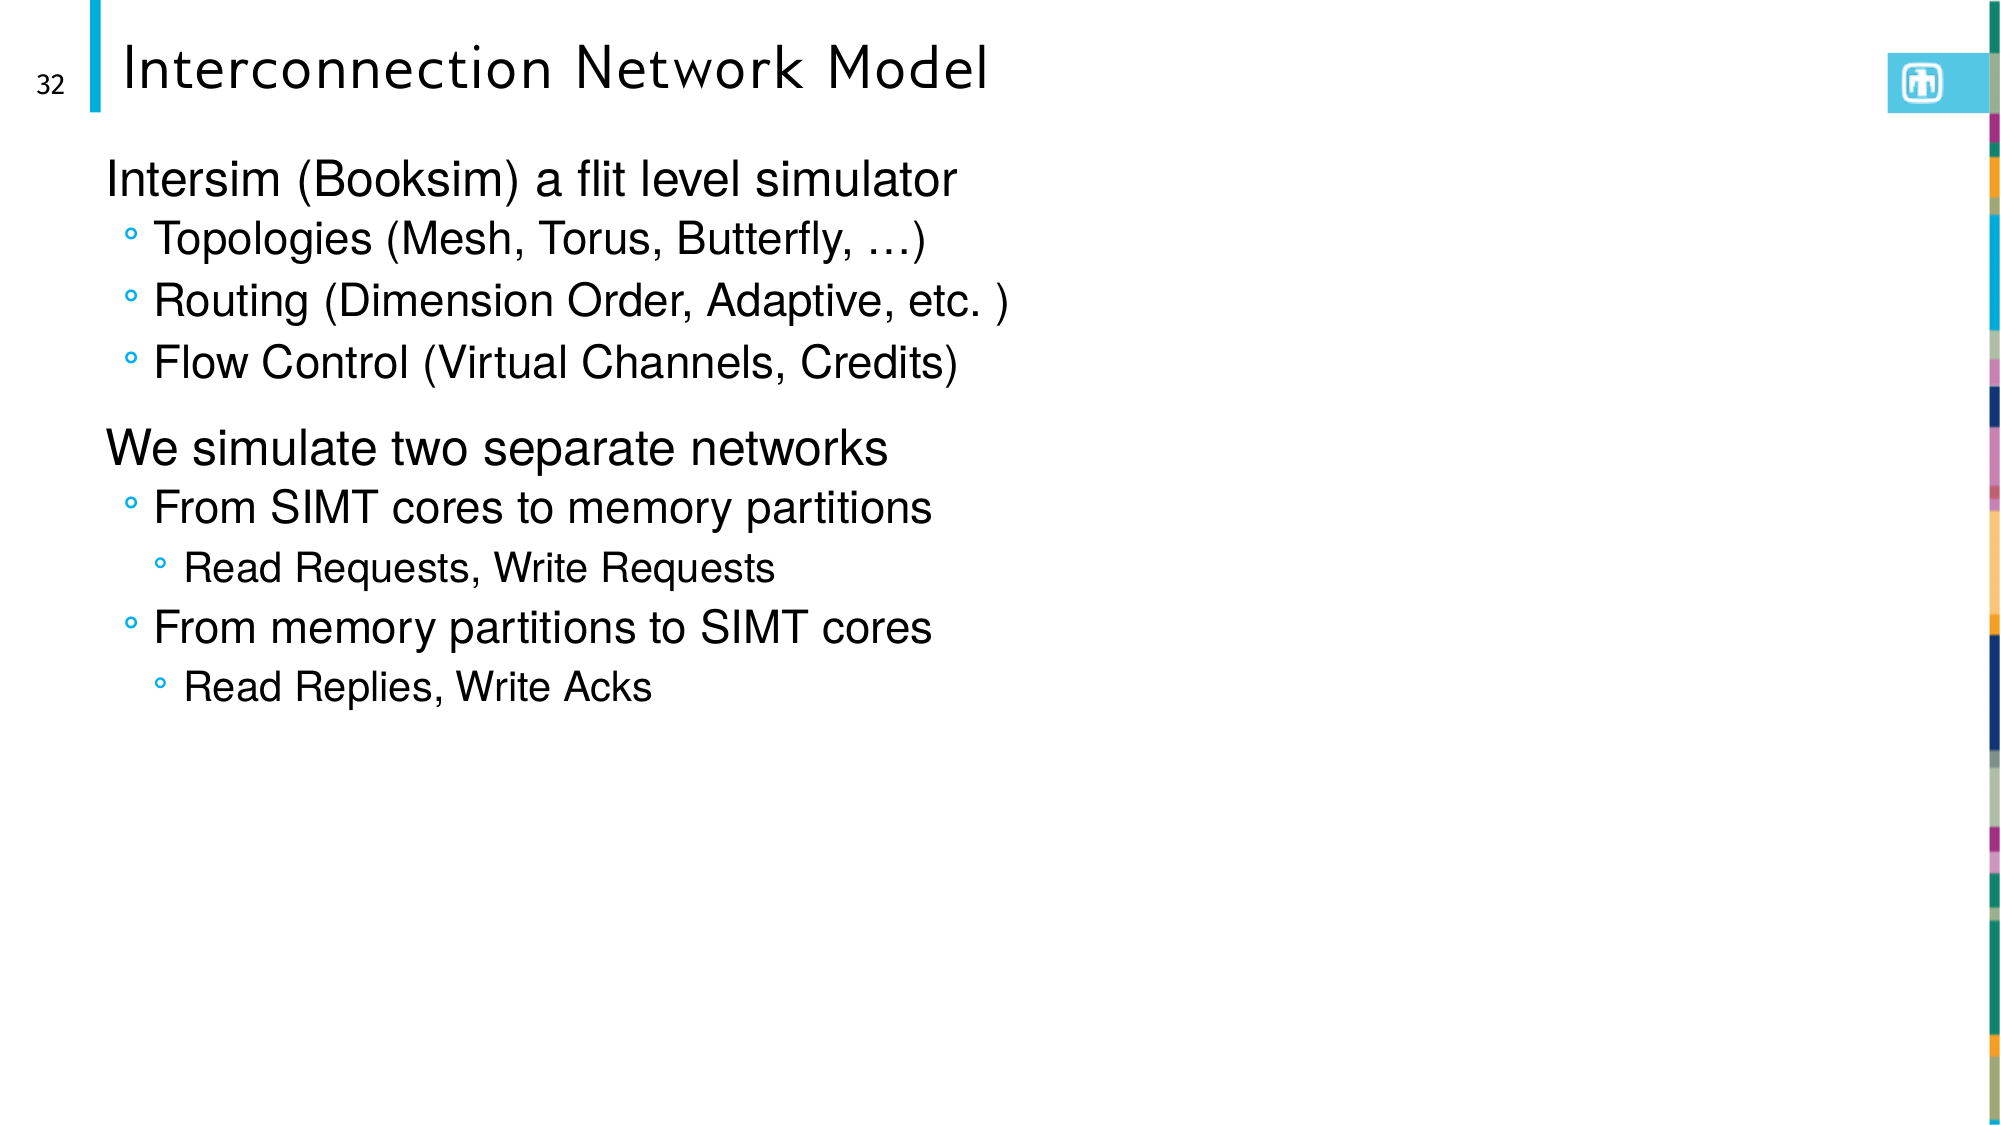

# Interconnection Network Model
32
Intersim (Booksim) a flit level simulator
Topologies (Mesh, Torus, Butterfly, …)
Routing (Dimension Order, Adaptive, etc. )
Flow Control (Virtual Channels, Credits)
We simulate two separate networks
From SIMT cores to memory partitions
Read Requests, Write Requests
From memory partitions to SIMT cores
Read Replies, Write Acks